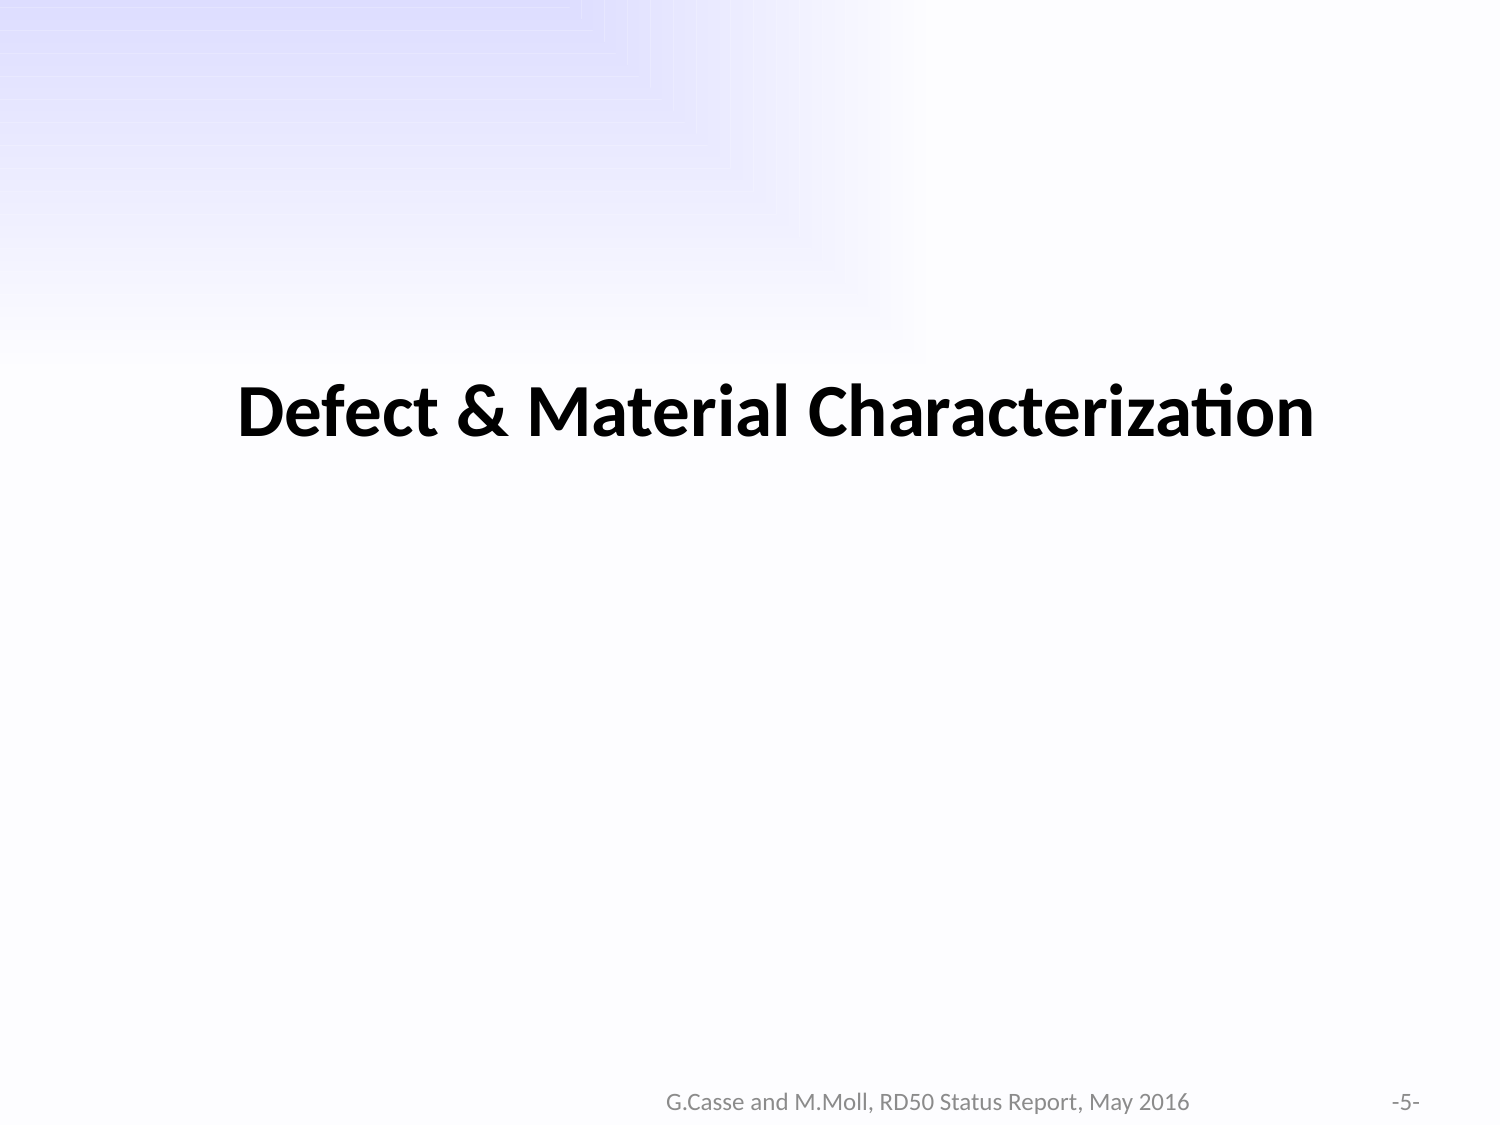

# Defect & Material Characterization

-5-
G.Casse and M.Moll, RD50 Status Report, May 2016